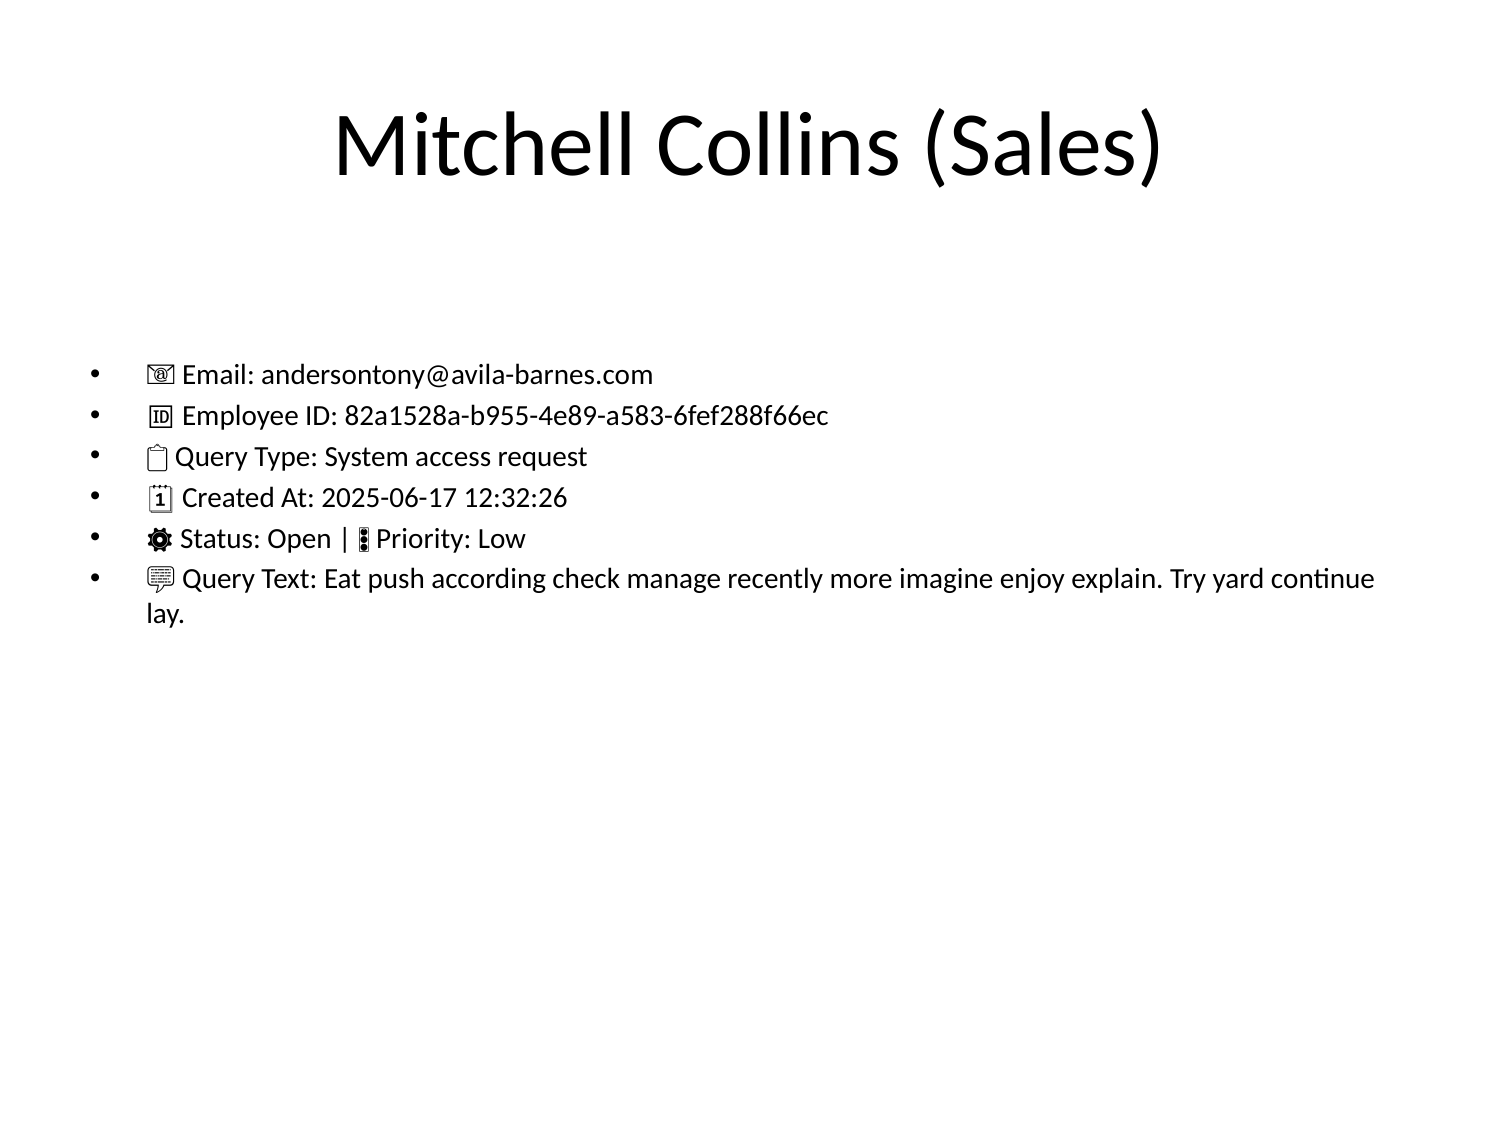

# Mitchell Collins (Sales)

📧 Email: andersontony@avila-barnes.com
🆔 Employee ID: 82a1528a-b955-4e89-a583-6fef288f66ec
📋 Query Type: System access request
🗓 Created At: 2025-06-17 12:32:26
⚙ Status: Open | 🚦 Priority: Low
💬 Query Text: Eat push according check manage recently more imagine enjoy explain. Try yard continue lay.